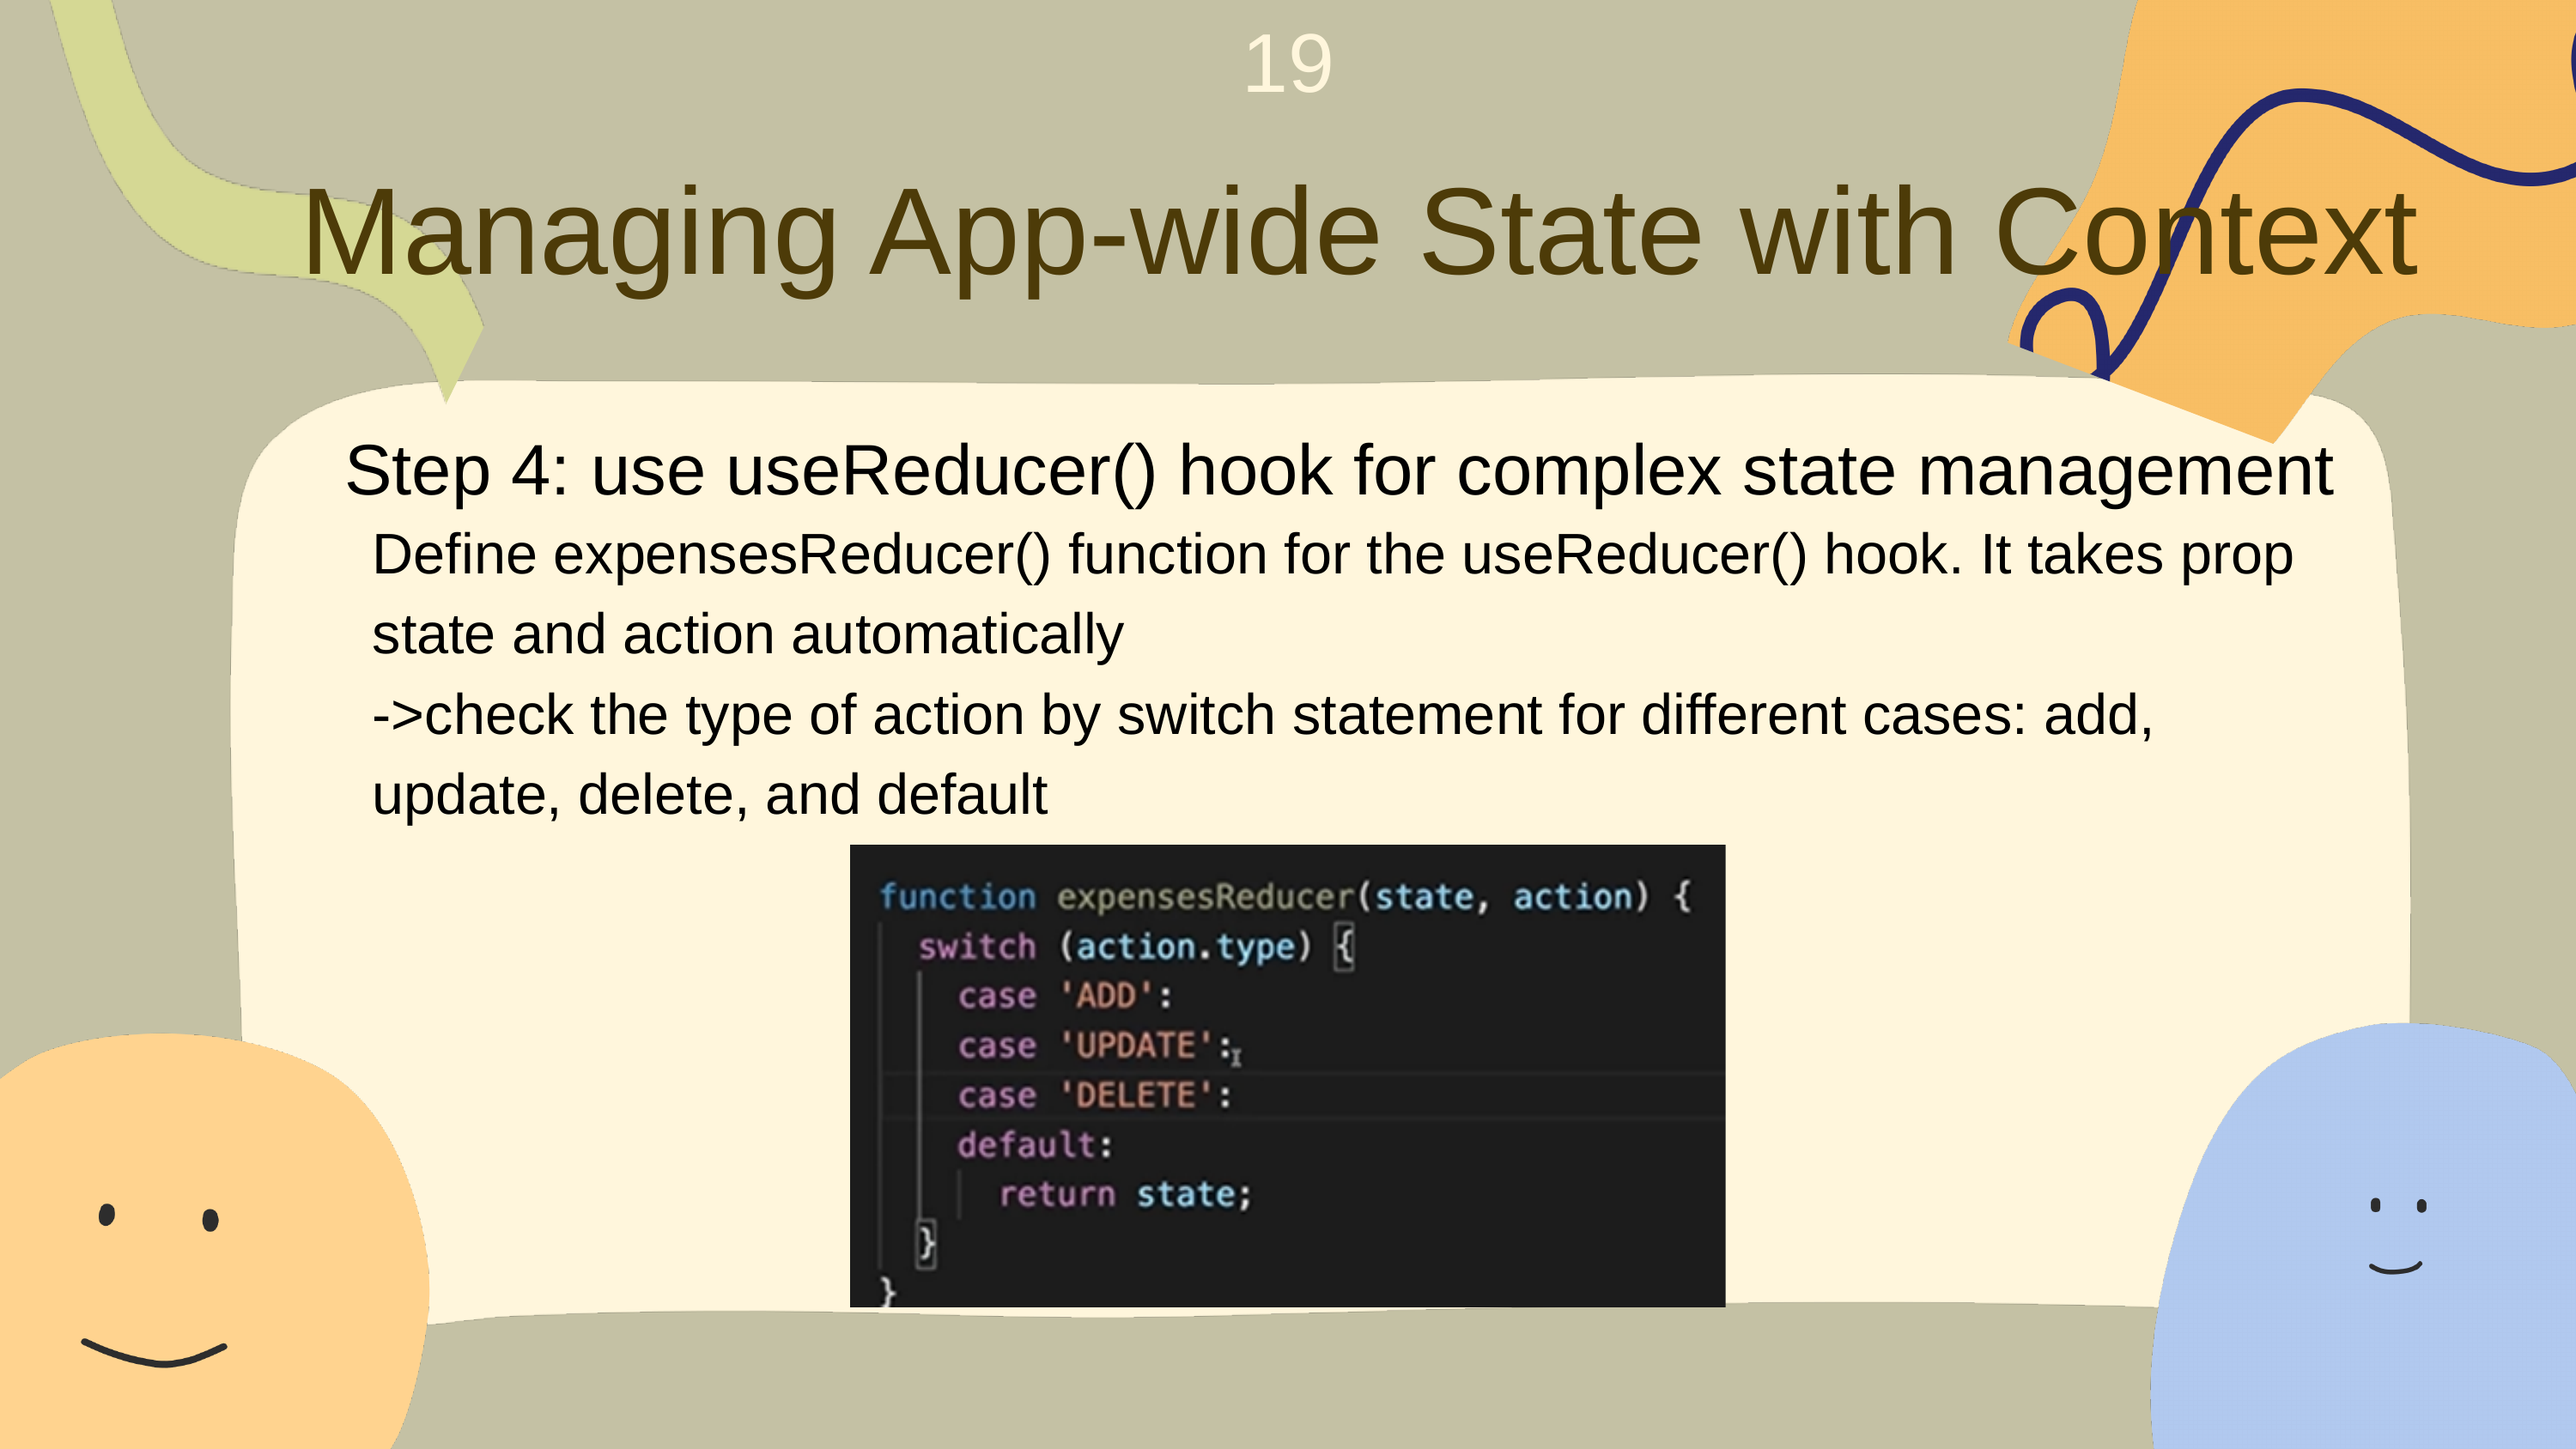

19
Managing App-wide State with Context

Step 4: use useReducer() hook for complex state management

Define expensesReducer() function for the useReducer() hook. It takes prop state and action automatically
->check the type of action by switch statement for different cases: add, update, delete, and default